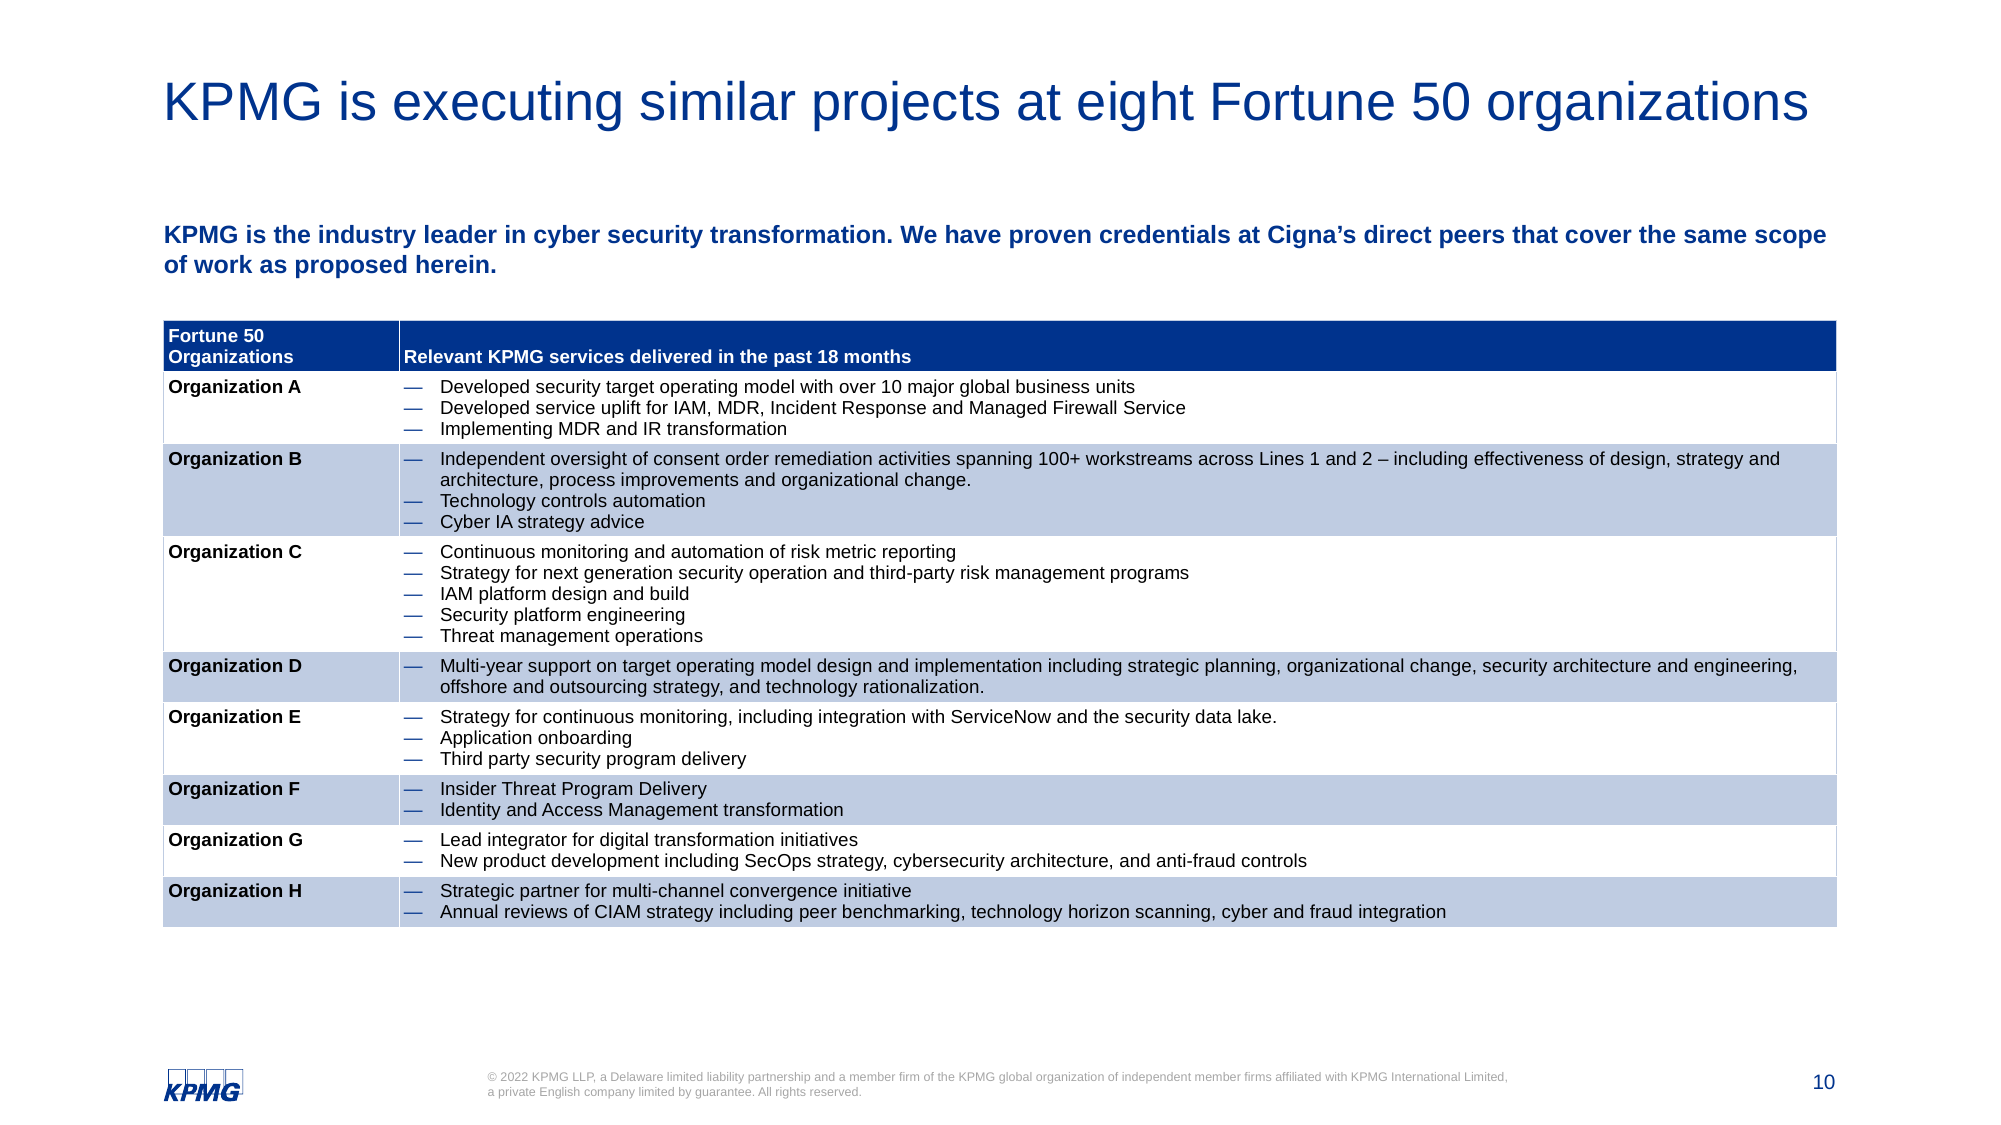

# KPMG is executing similar projects at eight Fortune 50 organizations
KPMG is the industry leader in cyber security transformation. We have proven credentials at Cigna’s direct peers that cover the same scope of work as proposed herein.
| Fortune 50 Organizations | Relevant KPMG services delivered in the past 18 months |
| --- | --- |
| Organization A | Developed security target operating model with over 10 major global business units Developed service uplift for IAM, MDR, Incident Response and Managed Firewall Service Implementing MDR and IR transformation |
| Organization B | Independent oversight of consent order remediation activities spanning 100+ workstreams across Lines 1 and 2 – including effectiveness of design, strategy and architecture, process improvements and organizational change. Technology controls automation Cyber IA strategy advice |
| Organization C | Continuous monitoring and automation of risk metric reporting Strategy for next generation security operation and third-party risk management programs IAM platform design and build Security platform engineering Threat management operations |
| Organization D | Multi-year support on target operating model design and implementation including strategic planning, organizational change, security architecture and engineering, offshore and outsourcing strategy, and technology rationalization. |
| Organization E | Strategy for continuous monitoring, including integration with ServiceNow and the security data lake.  Application onboarding Third party security program delivery |
| Organization F | Insider Threat Program Delivery Identity and Access Management transformation |
| Organization G | Lead integrator for digital transformation initiatives New product development including SecOps strategy, cybersecurity architecture, and anti-fraud controls |
| Organization H | Strategic partner for multi-channel convergence initiative Annual reviews of CIAM strategy including peer benchmarking, technology horizon scanning, cyber and fraud integration |